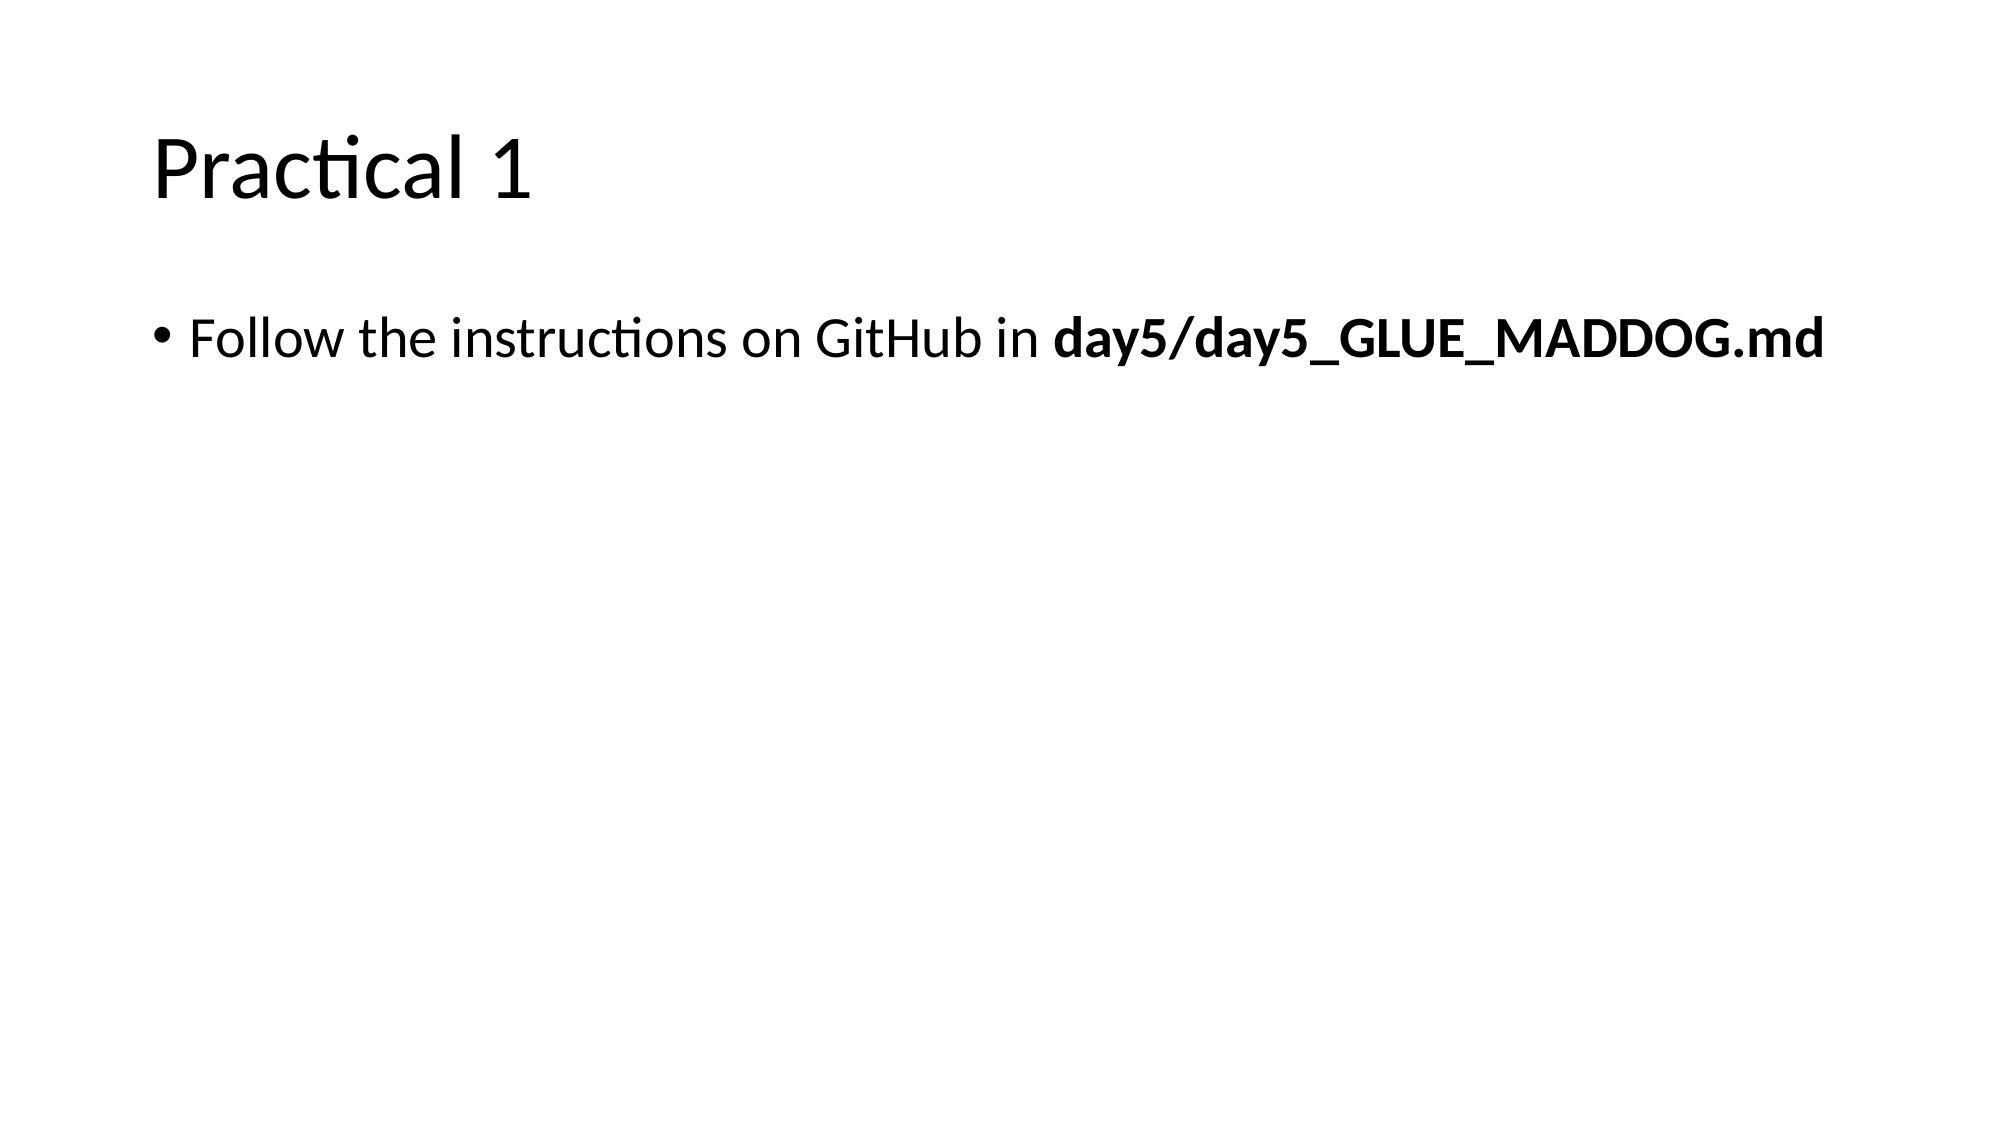

# Practical 1
Follow the instructions on GitHub in day5/day5_GLUE_MADDOG.md